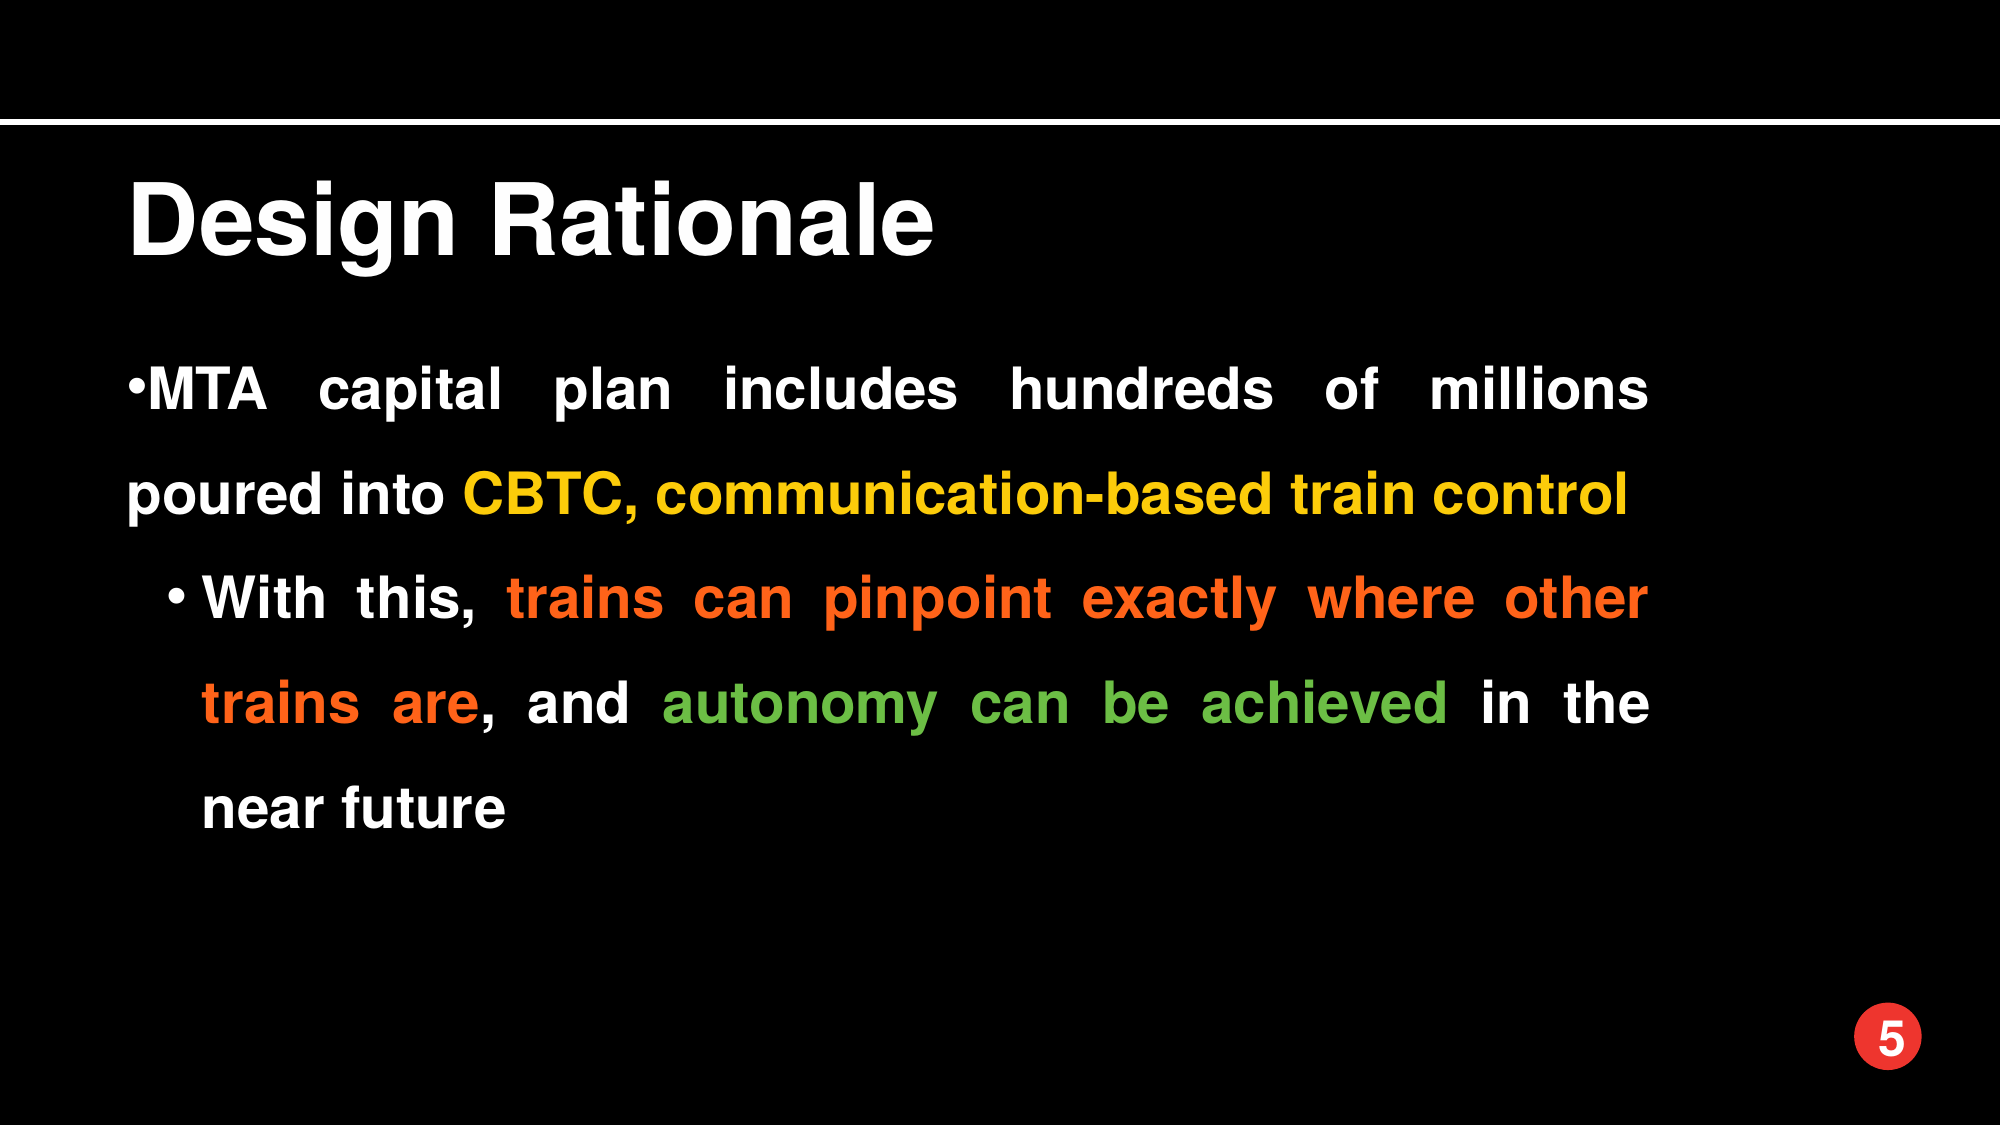

Design Rationale
MTA capital plan includes hundreds of millions poured into CBTC, communication-based train control
With this, trains can pinpoint exactly where other trains are, and autonomy can be achieved in the near future

5